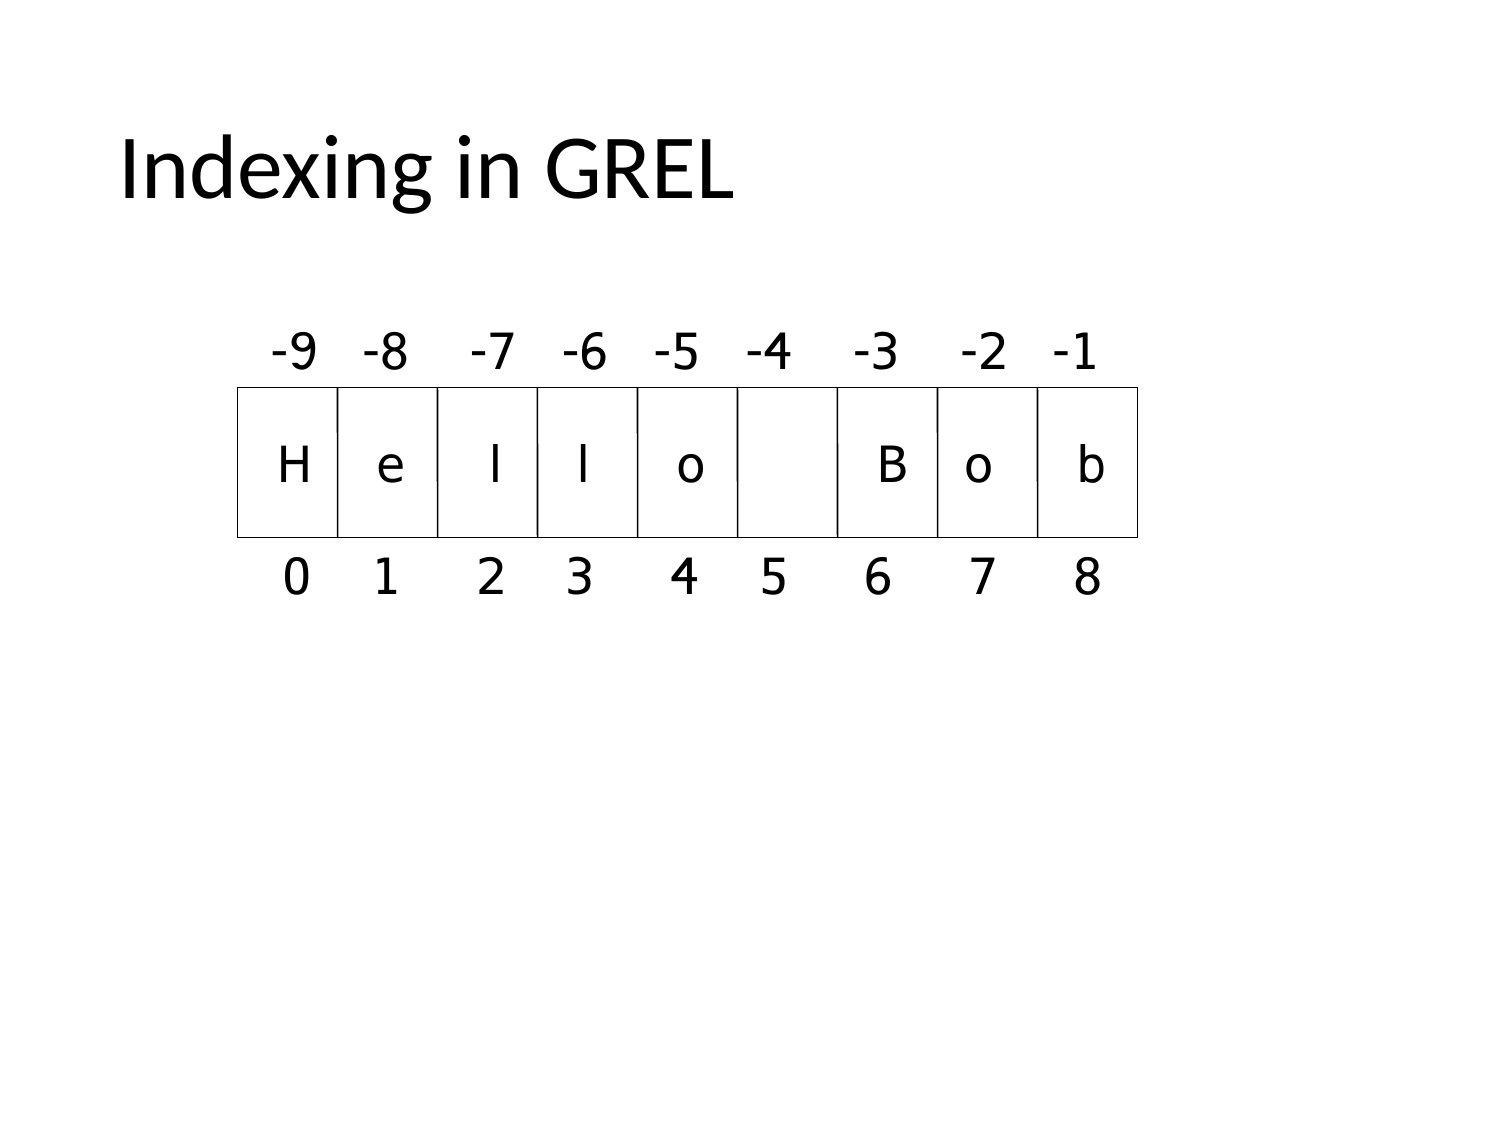

# Indexing in GREL
  -9   -8    -7   -6   -5   -4    -3    -2   -1

H
e
l
l
o
B
o
b
  0    1     2    3     4    5     6     7     8